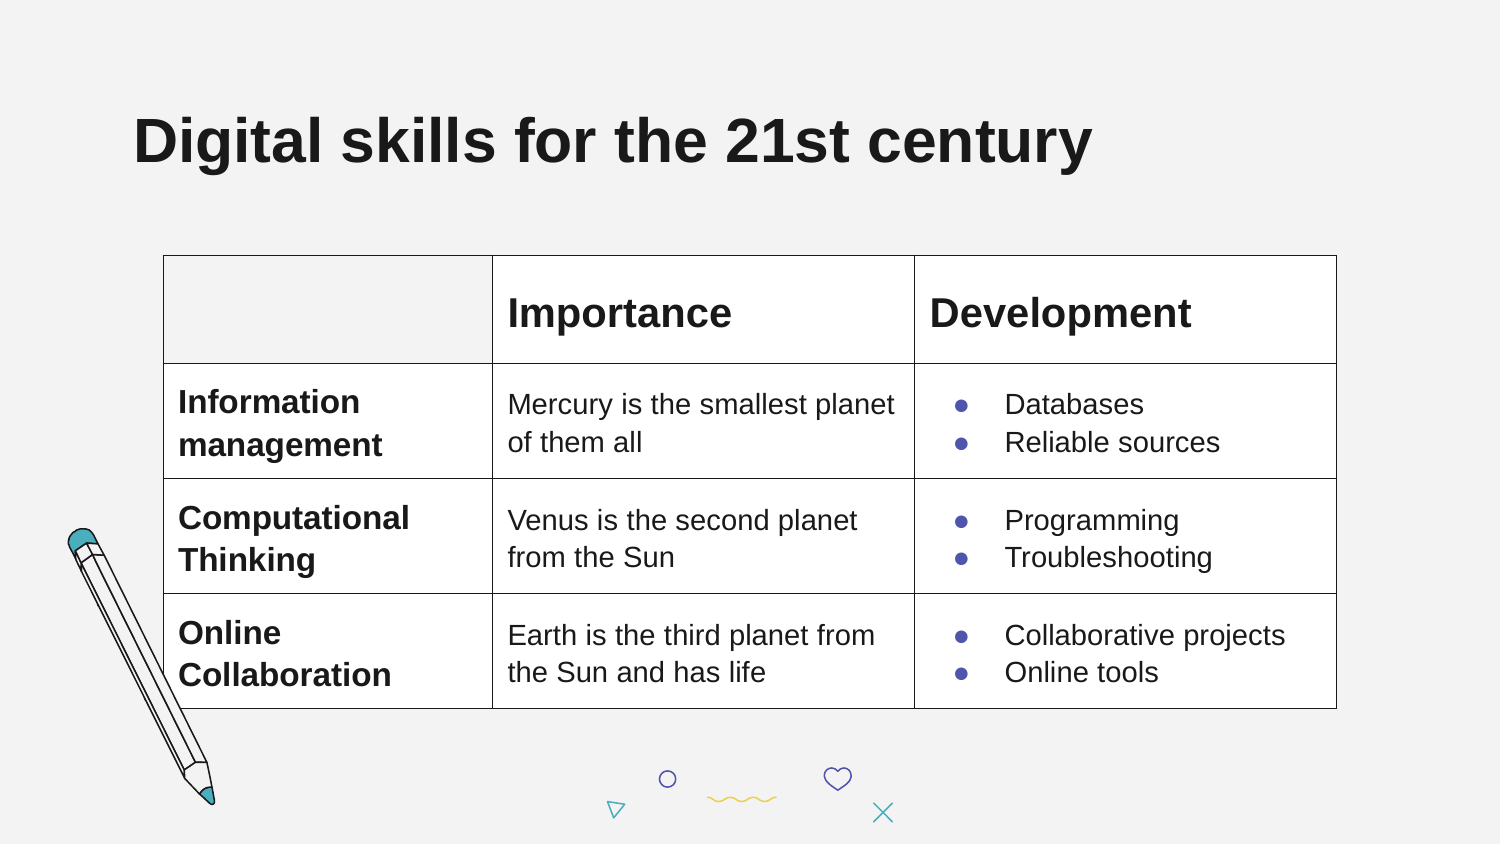

# Digital skills for the 21st century
|  | Importance | Development |
| --- | --- | --- |
| Information management | Mercury is the smallest planet of them all | Databases Reliable sources |
| Computational Thinking | Venus is the second planet from the Sun | Programming Troubleshooting |
| Online Collaboration | Earth is the third planet from the Sun and has life | Collaborative projects Online tools |